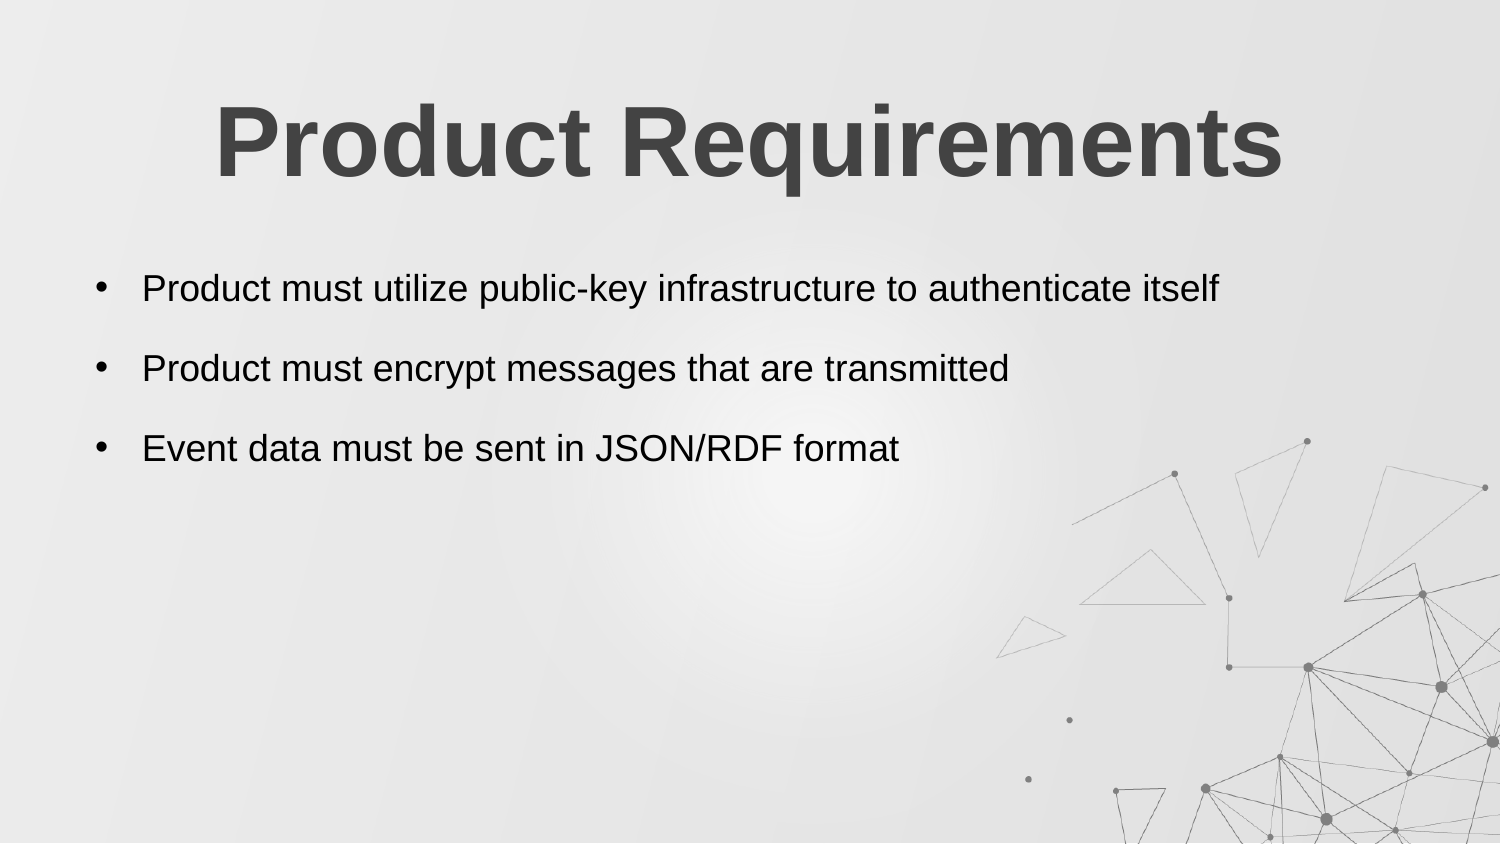

# Product Requirements
Product must utilize public-key infrastructure to authenticate itself
Product must encrypt messages that are transmitted
Event data must be sent in JSON/RDF format